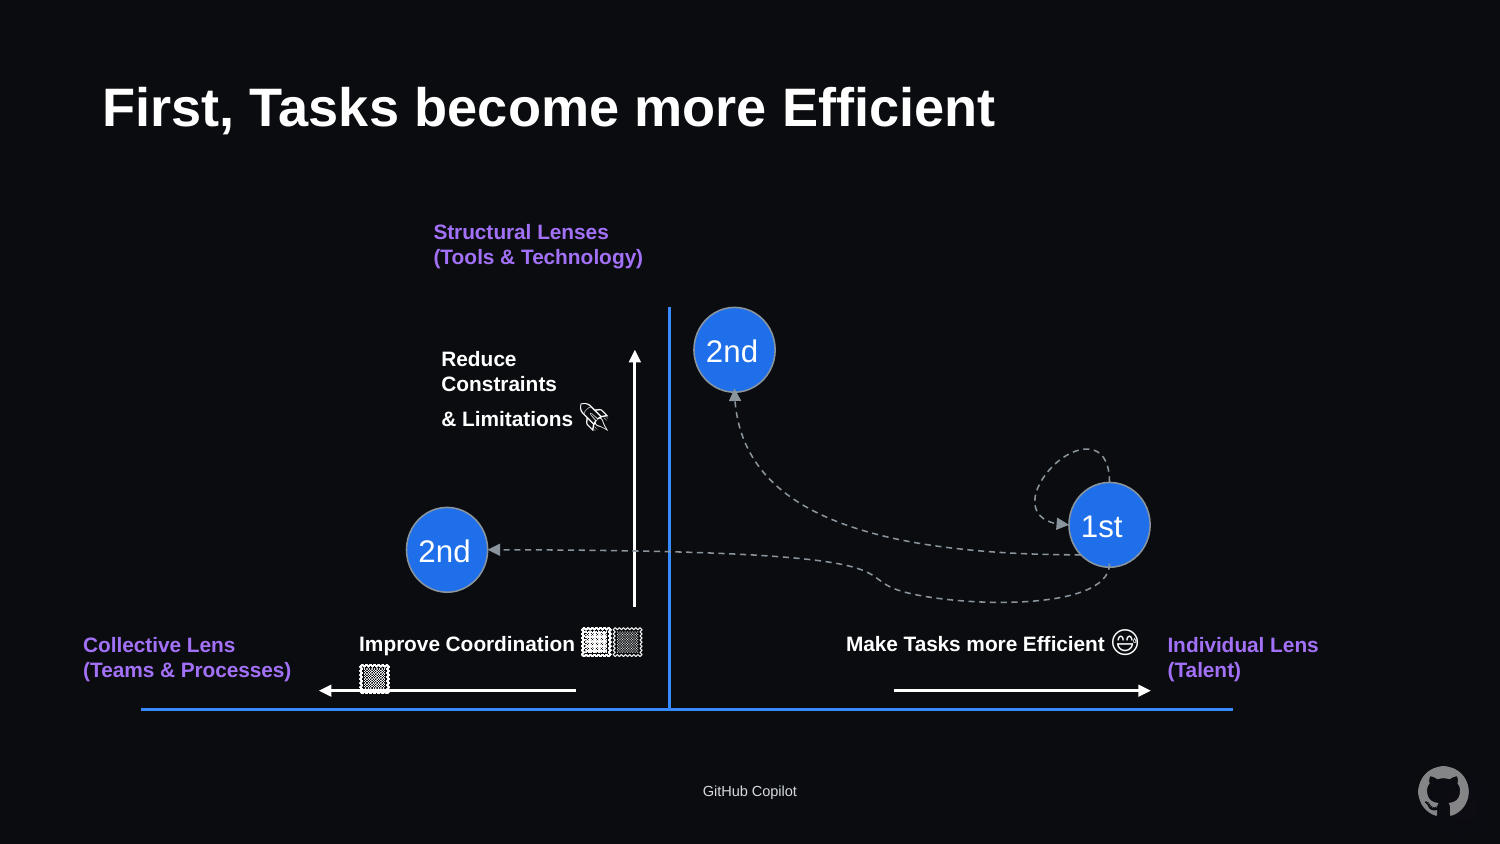

# First, Tasks become more Efficient
Structural Lenses
(Tools & Technology)
2nd
Reduce
Constraints
& Limitations 🚀
1st
2nd
Improve Coordination 🫱🏼‍🫲🏻
Make Tasks more Efficient 😅
Collective Lens
(Teams & Processes)
Individual Lens
(Talent)